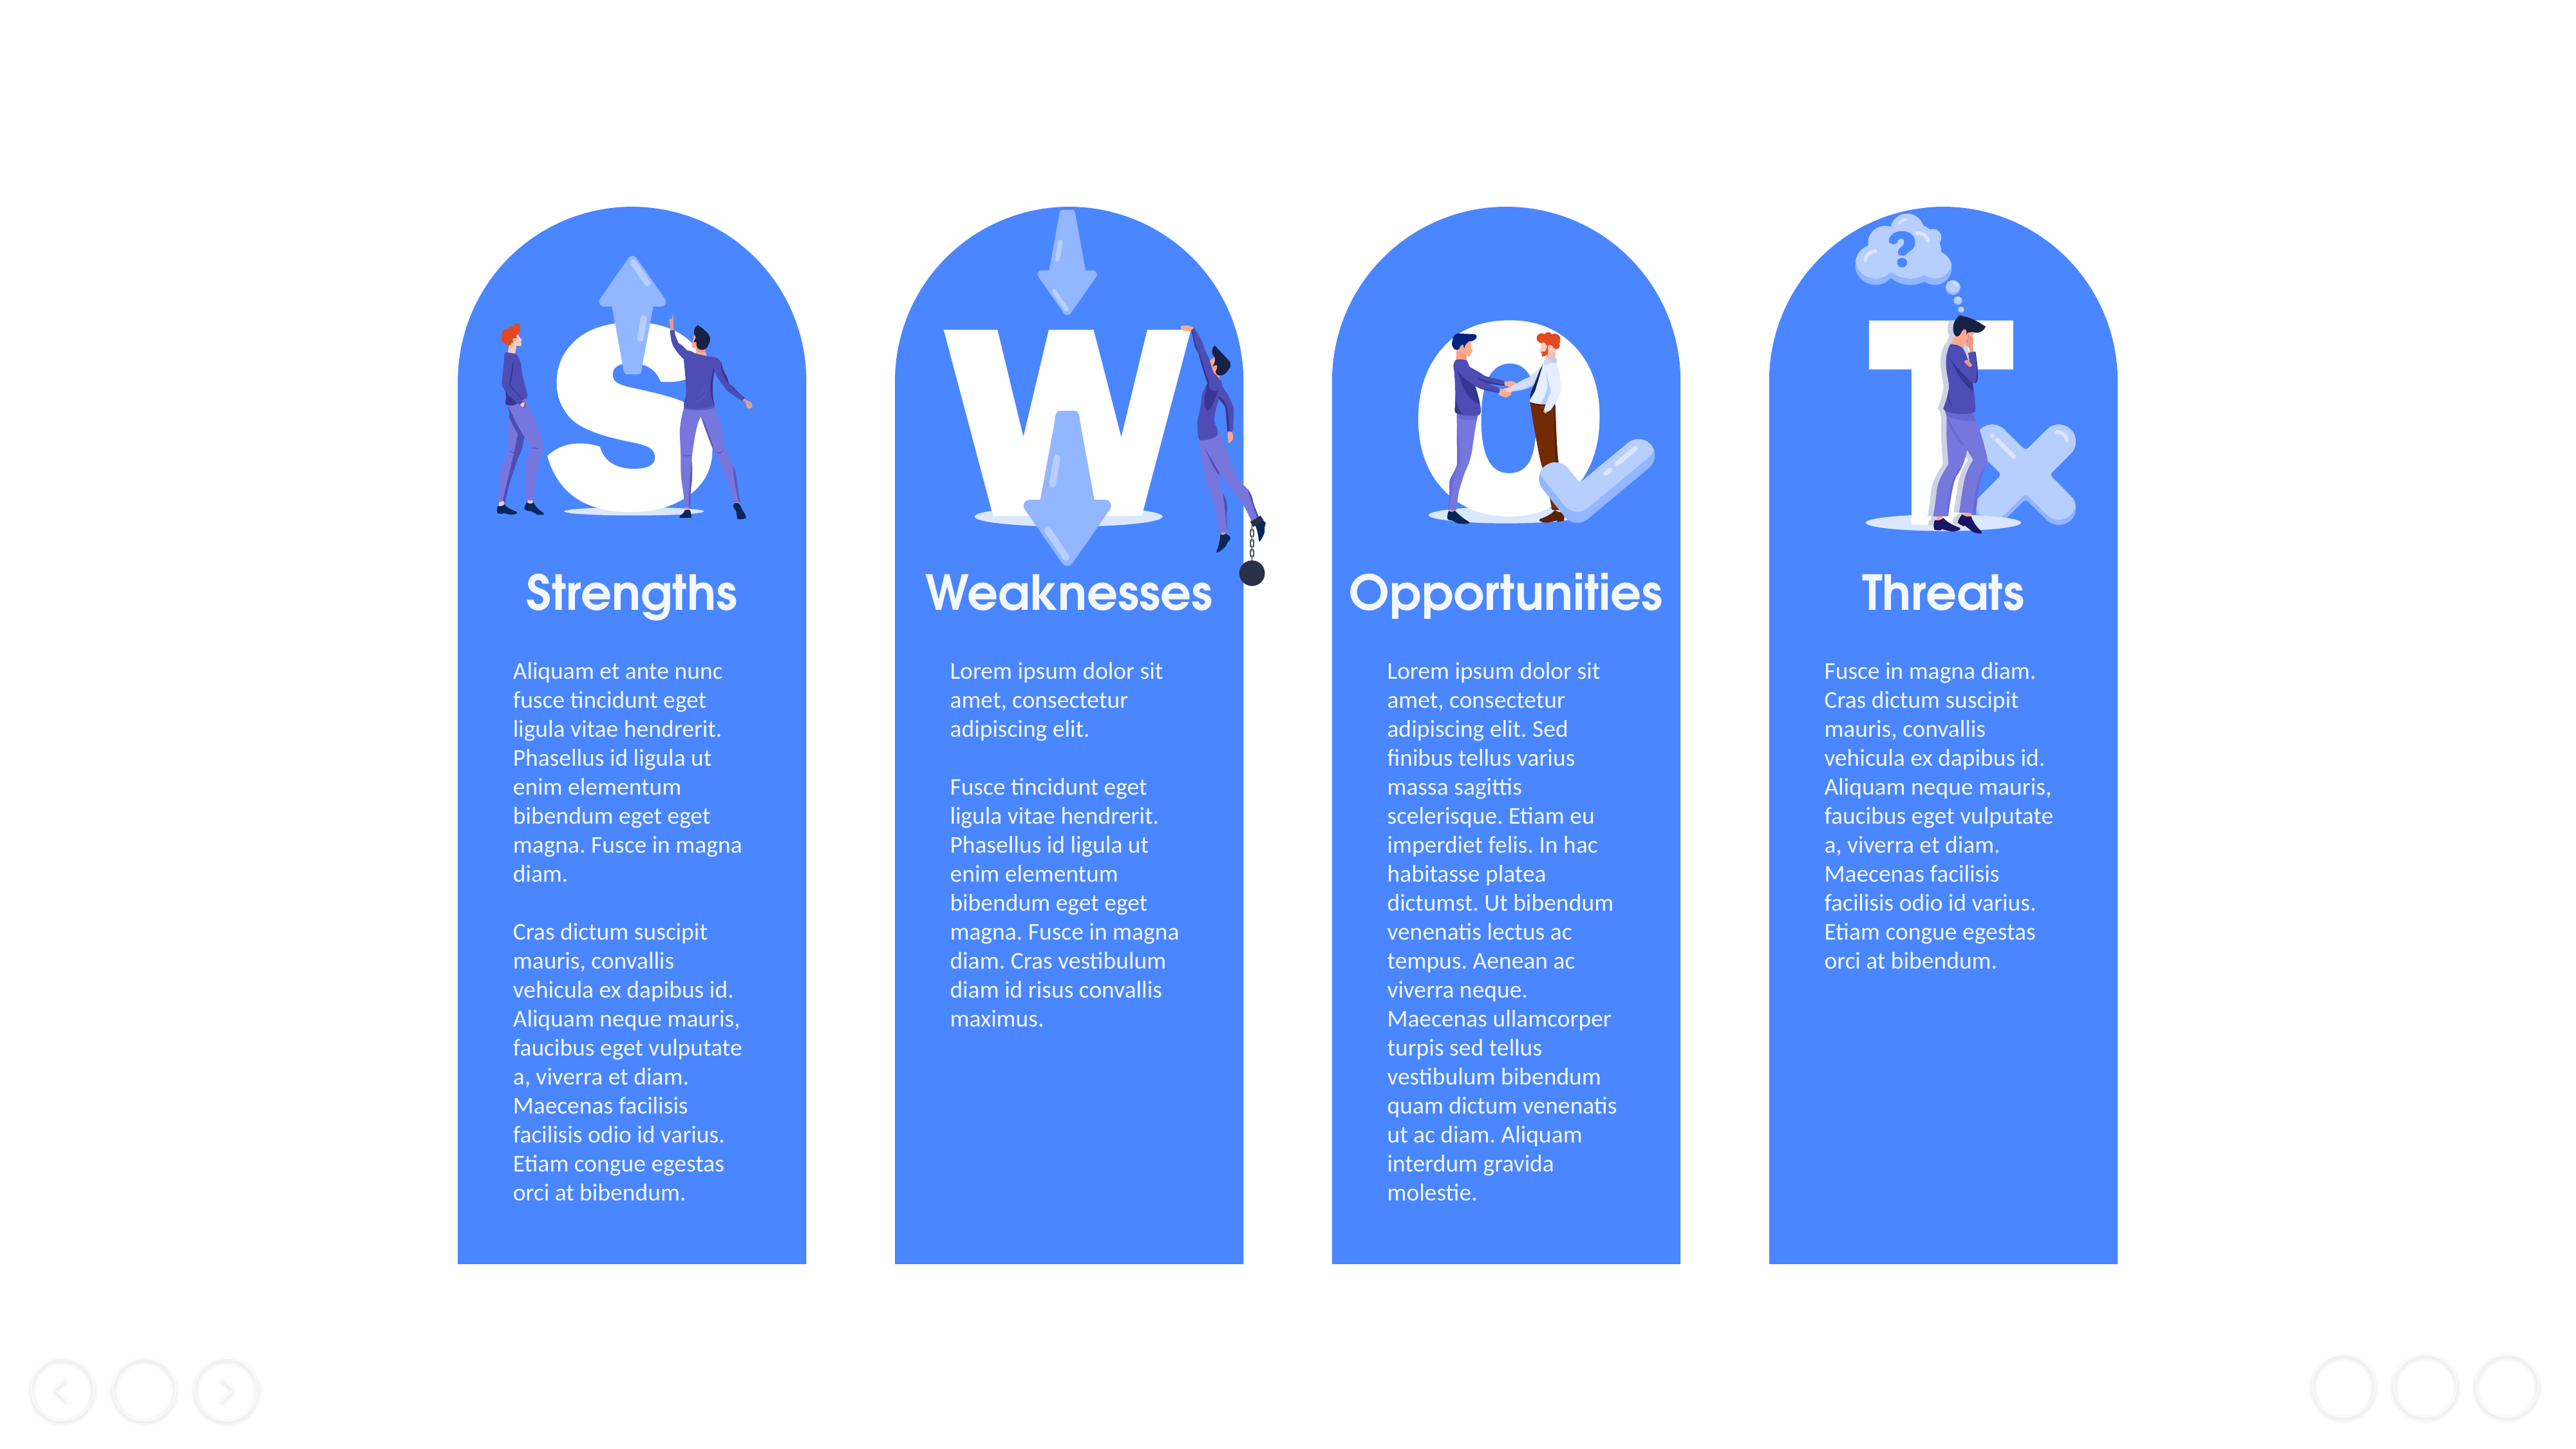

Strengths
Weaknesses
Opportunities
Threats
Aliquam et ante nunc fusce tincidunt eget ligula vitae hendrerit. Phasellus id ligula ut enim elementum bibendum eget eget magna. Fusce in magna diam.

Cras dictum suscipit mauris, convallis vehicula ex dapibus id. Aliquam neque mauris, faucibus eget vulputate a, viverra et diam. Maecenas facilisis facilisis odio id varius. Etiam congue egestas orci at bibendum.
Lorem ipsum dolor sit amet, consectetur adipiscing elit.

Fusce tincidunt eget ligula vitae hendrerit. Phasellus id ligula ut enim elementum bibendum eget eget magna. Fusce in magna diam. Cras vestibulum diam id risus convallis maximus.
Lorem ipsum dolor sit amet, consectetur adipiscing elit. Sed finibus tellus varius massa sagittis scelerisque. Etiam eu imperdiet felis. In hac habitasse platea dictumst. Ut bibendum venenatis lectus ac tempus. Aenean ac viverra neque. Maecenas ullamcorper turpis sed tellus vestibulum bibendum quam dictum venenatis ut ac diam. Aliquam interdum gravida molestie.
Fusce in magna diam. Cras dictum suscipit mauris, convallis vehicula ex dapibus id. Aliquam neque mauris, faucibus eget vulputate a, viverra et diam. Maecenas facilisis facilisis odio id varius. Etiam congue egestas orci at bibendum.